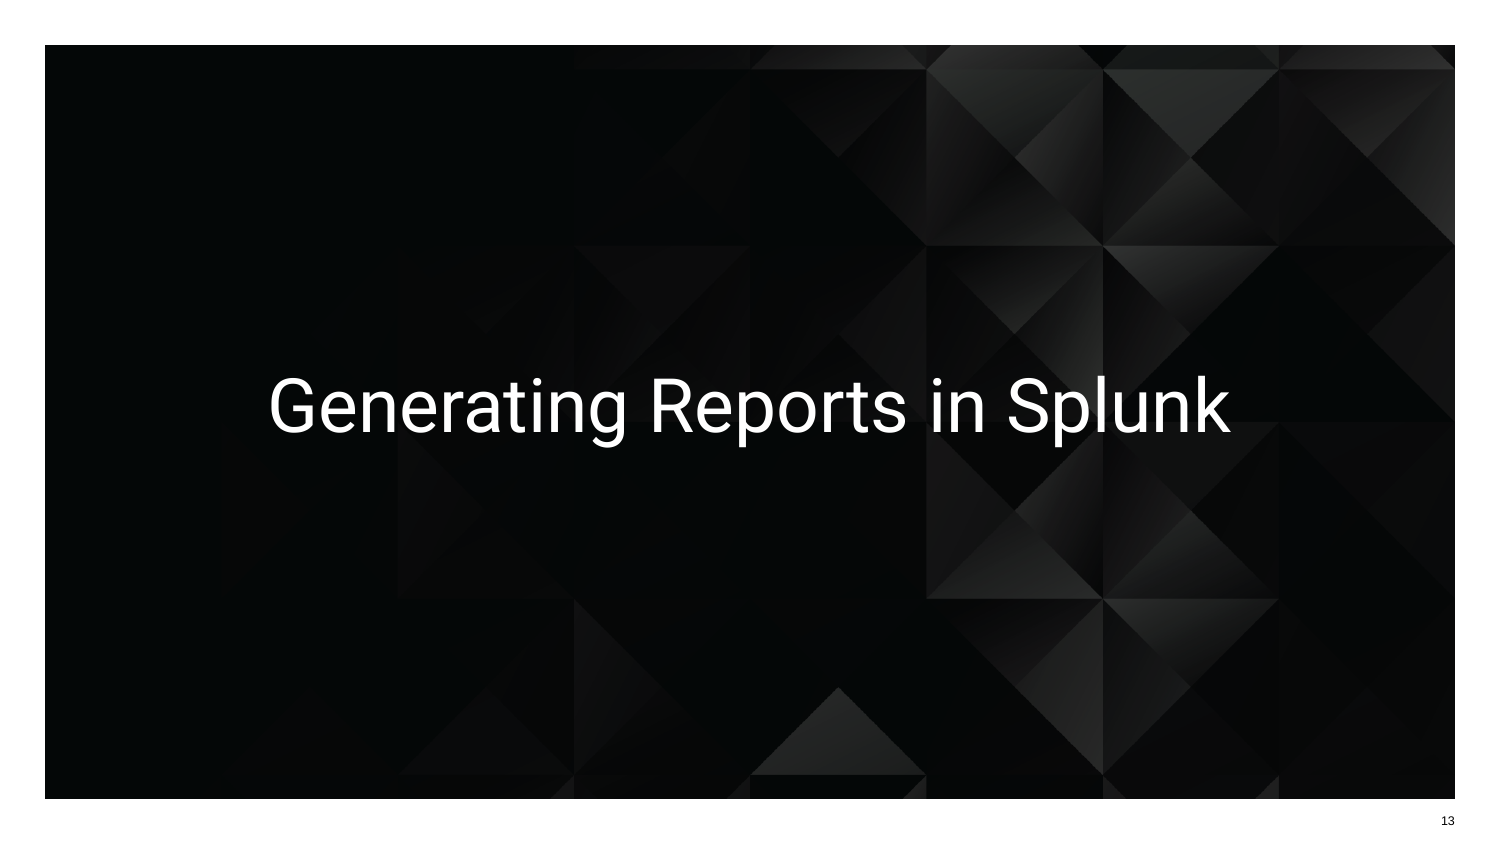

# Generating Reports in Splunk
13

13